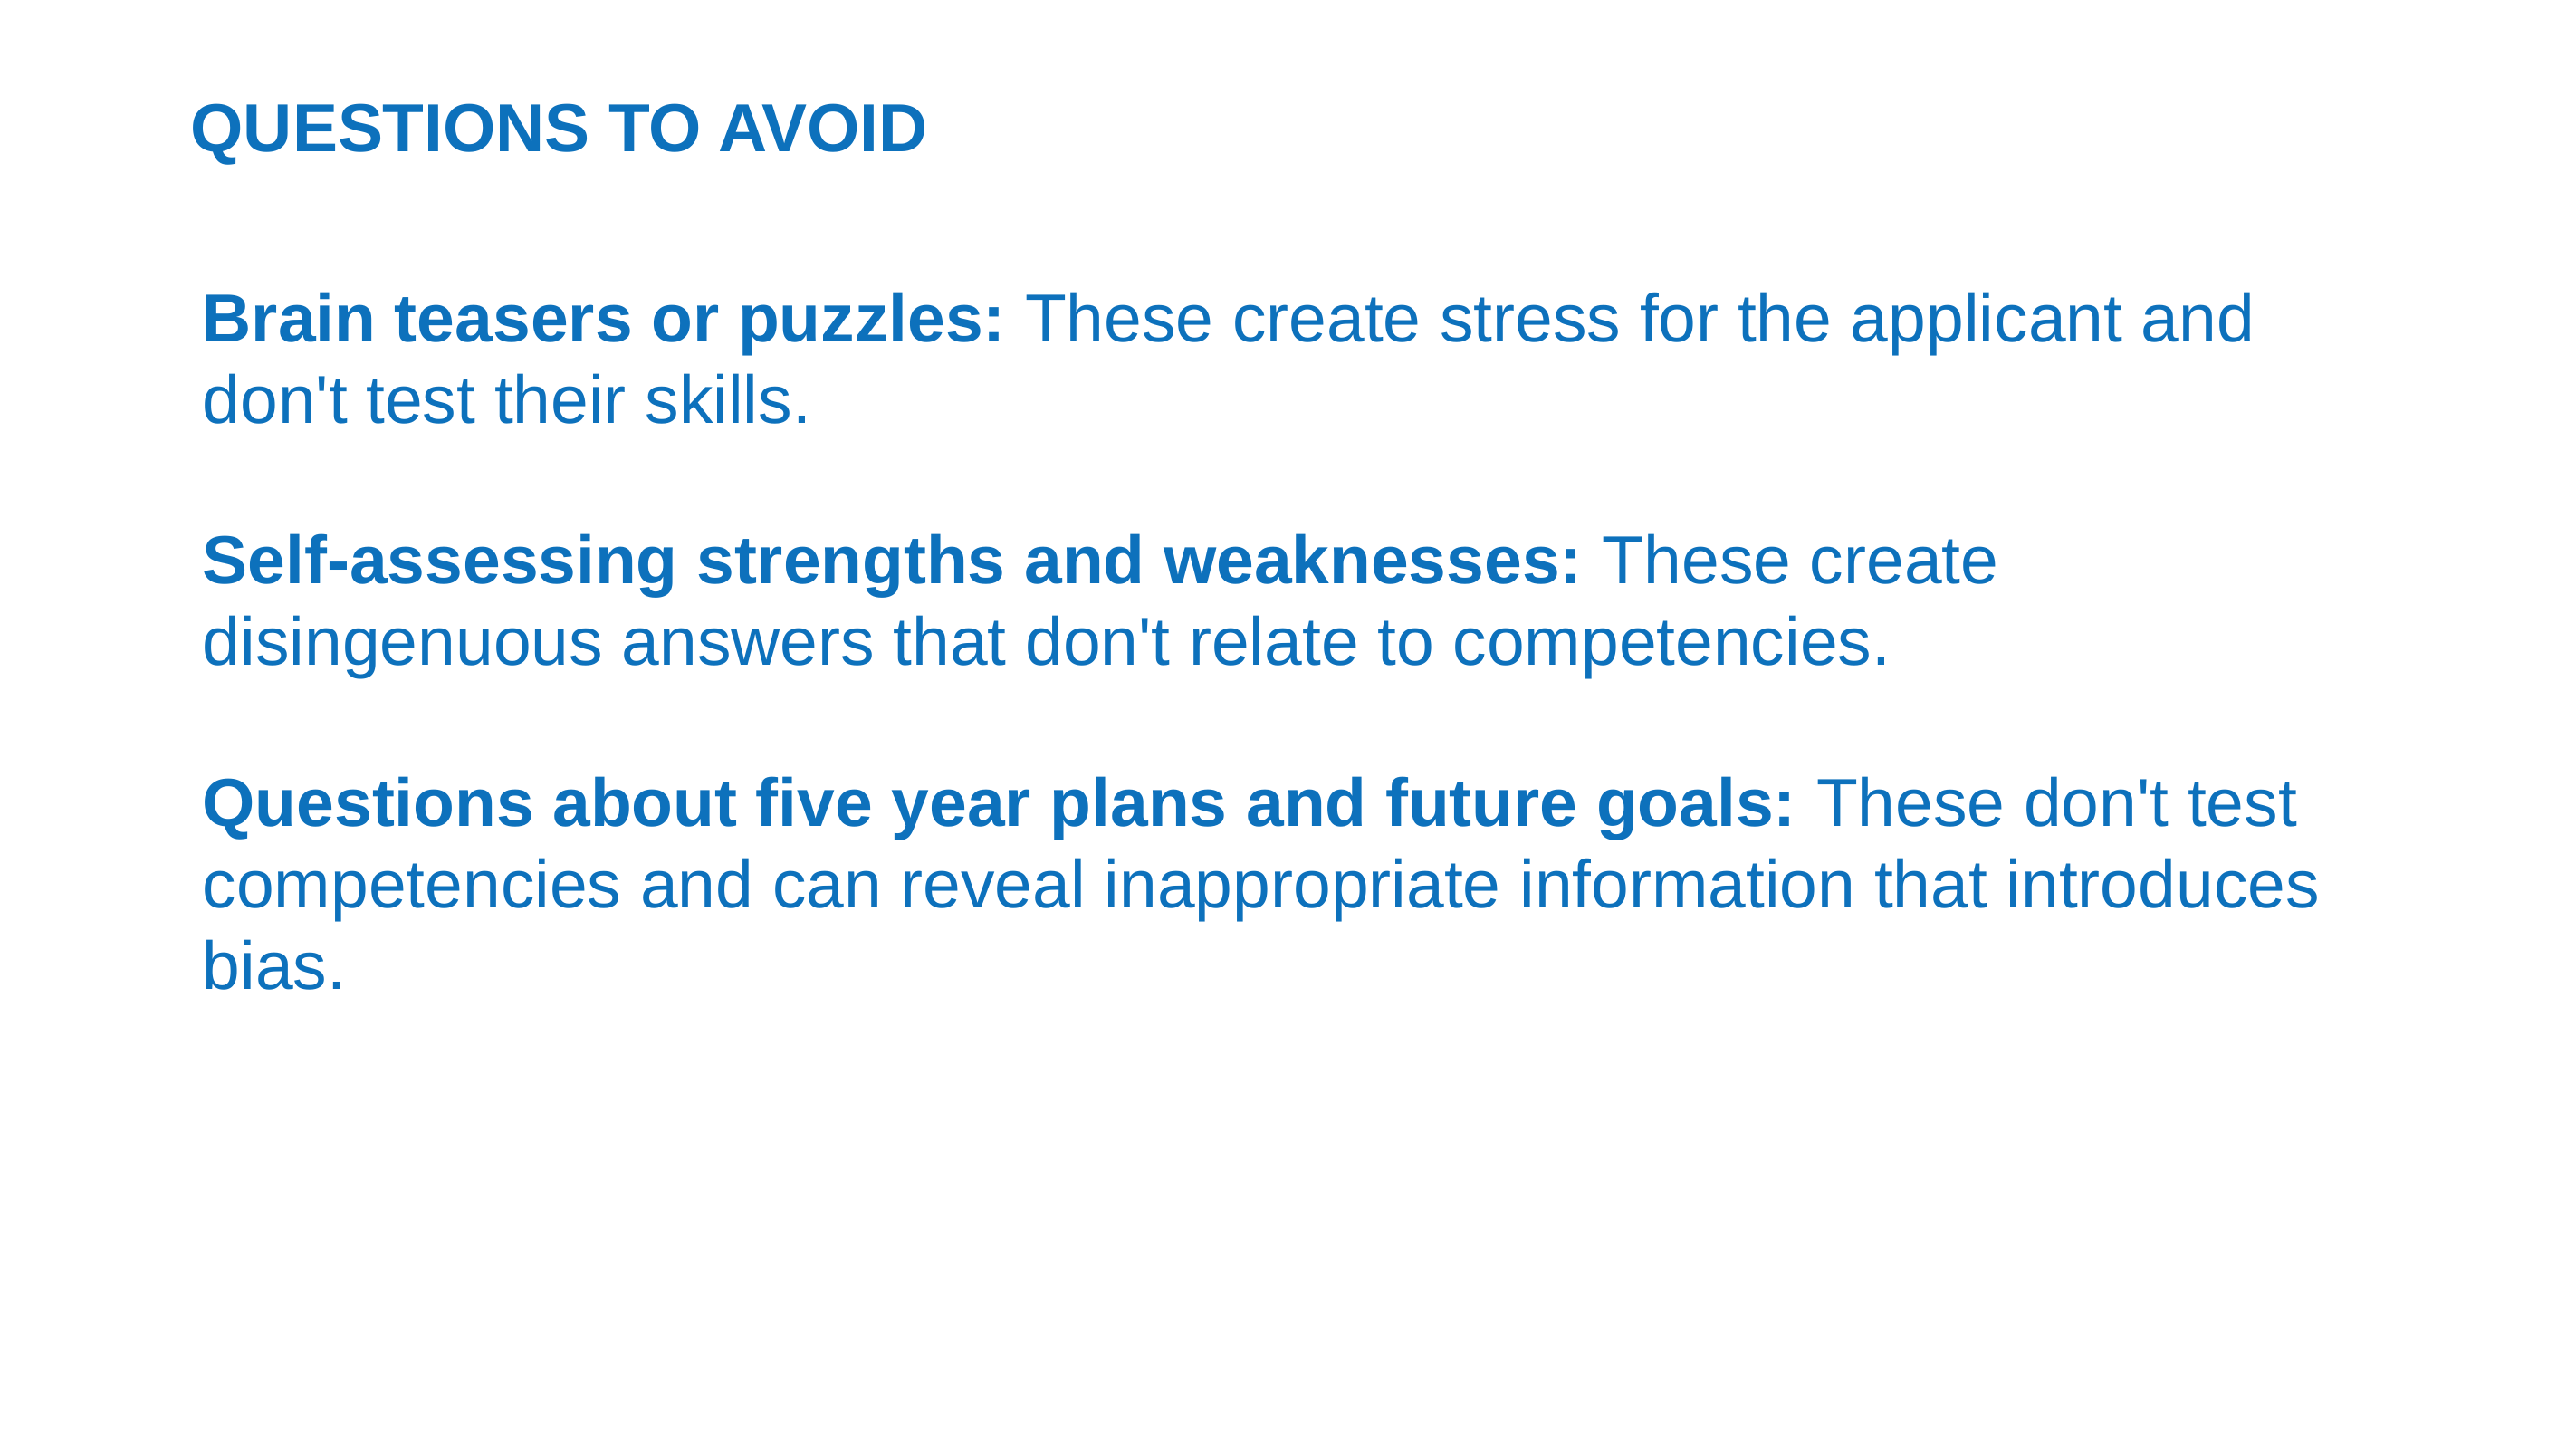

# Questions to Avoid
Brain teasers or puzzles: These create stress for the applicant and don't test their skills.
Self-assessing strengths and weaknesses: These create disingenuous answers that don't relate to competencies.
Questions about five year plans and future goals: These don't test competencies and can reveal inappropriate information that introduces bias.